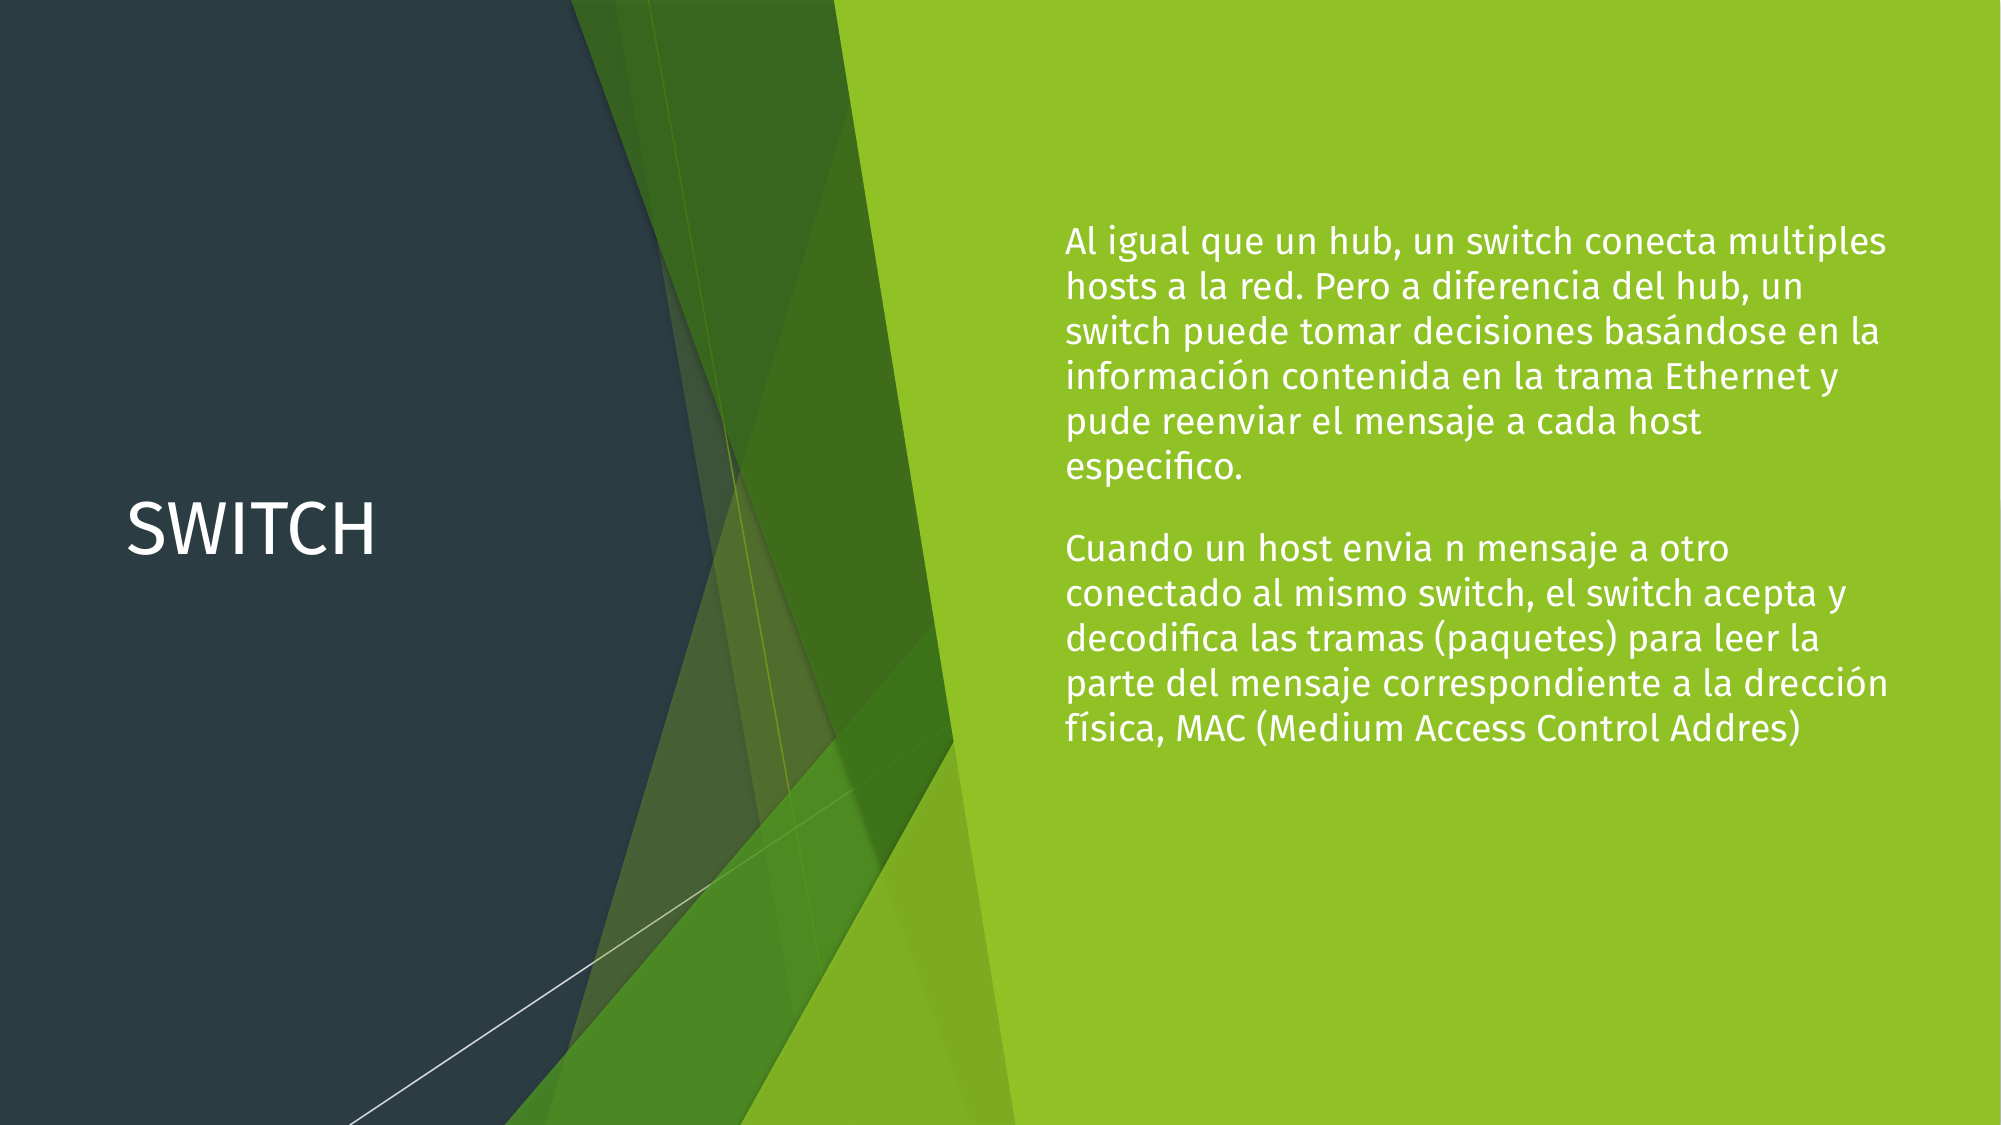

# SWITCH
Al igual que un hub, un switch conecta multiples hosts a la red. Pero a diferencia del hub, un switch puede tomar decisiones basándose en la información contenida en la trama Ethernet y pude reenviar el mensaje a cada host especifico.
Cuando un host envia n mensaje a otro conectado al mismo switch, el switch acepta y decodifica las tramas (paquetes) para leer la parte del mensaje correspondiente a la drección física, MAC (Medium Access Control Addres)